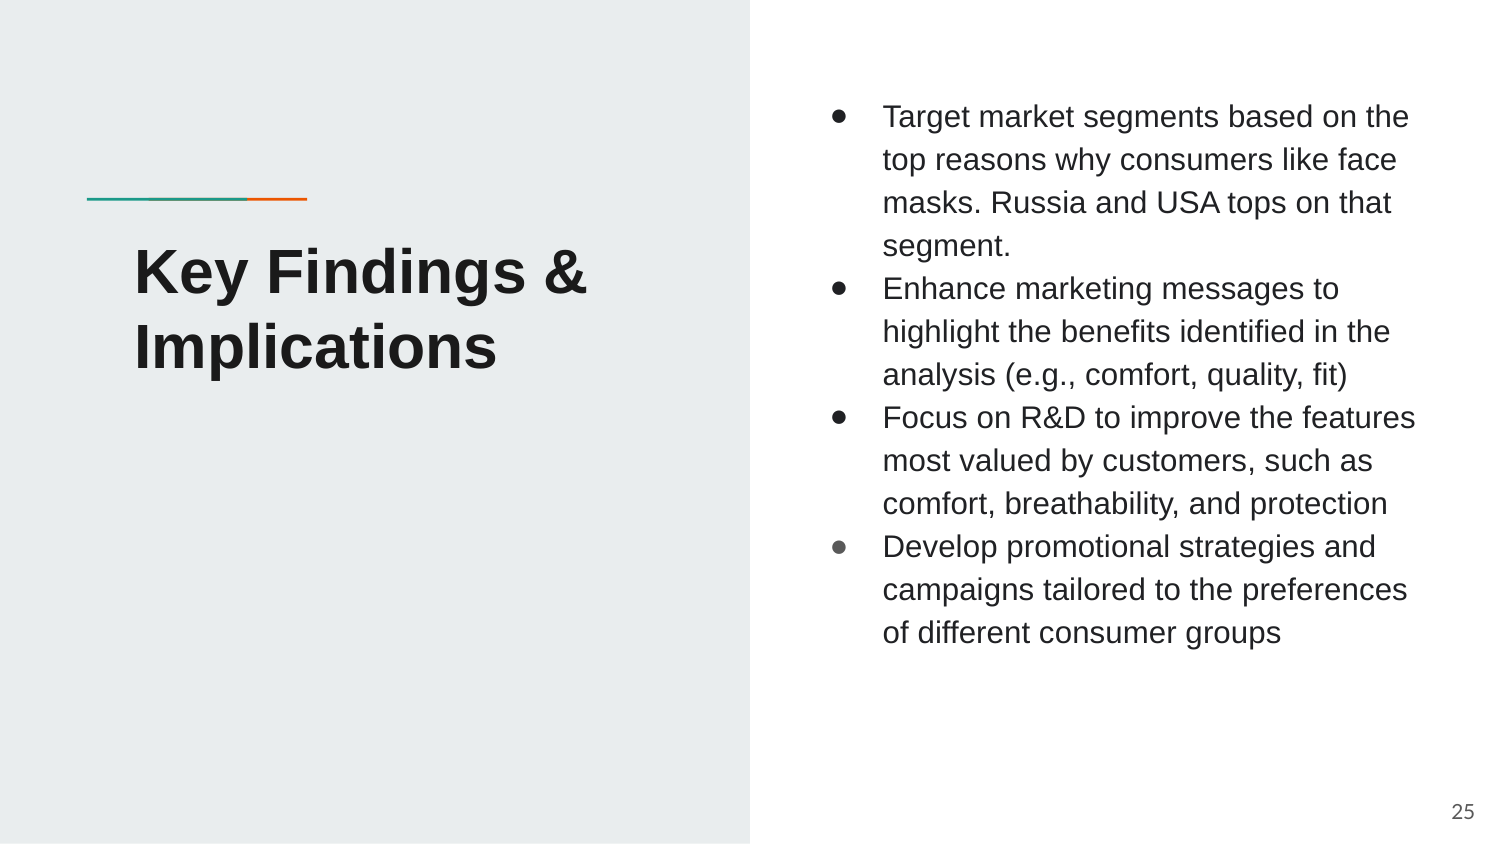

Target market segments based on the top reasons why consumers like face masks. Russia and USA tops on that segment.
Enhance marketing messages to highlight the benefits identified in the analysis (e.g., comfort, quality, fit)
Focus on R&D to improve the features most valued by customers, such as comfort, breathability, and protection
Develop promotional strategies and campaigns tailored to the preferences of different consumer groups
# Key Findings & Implications
25